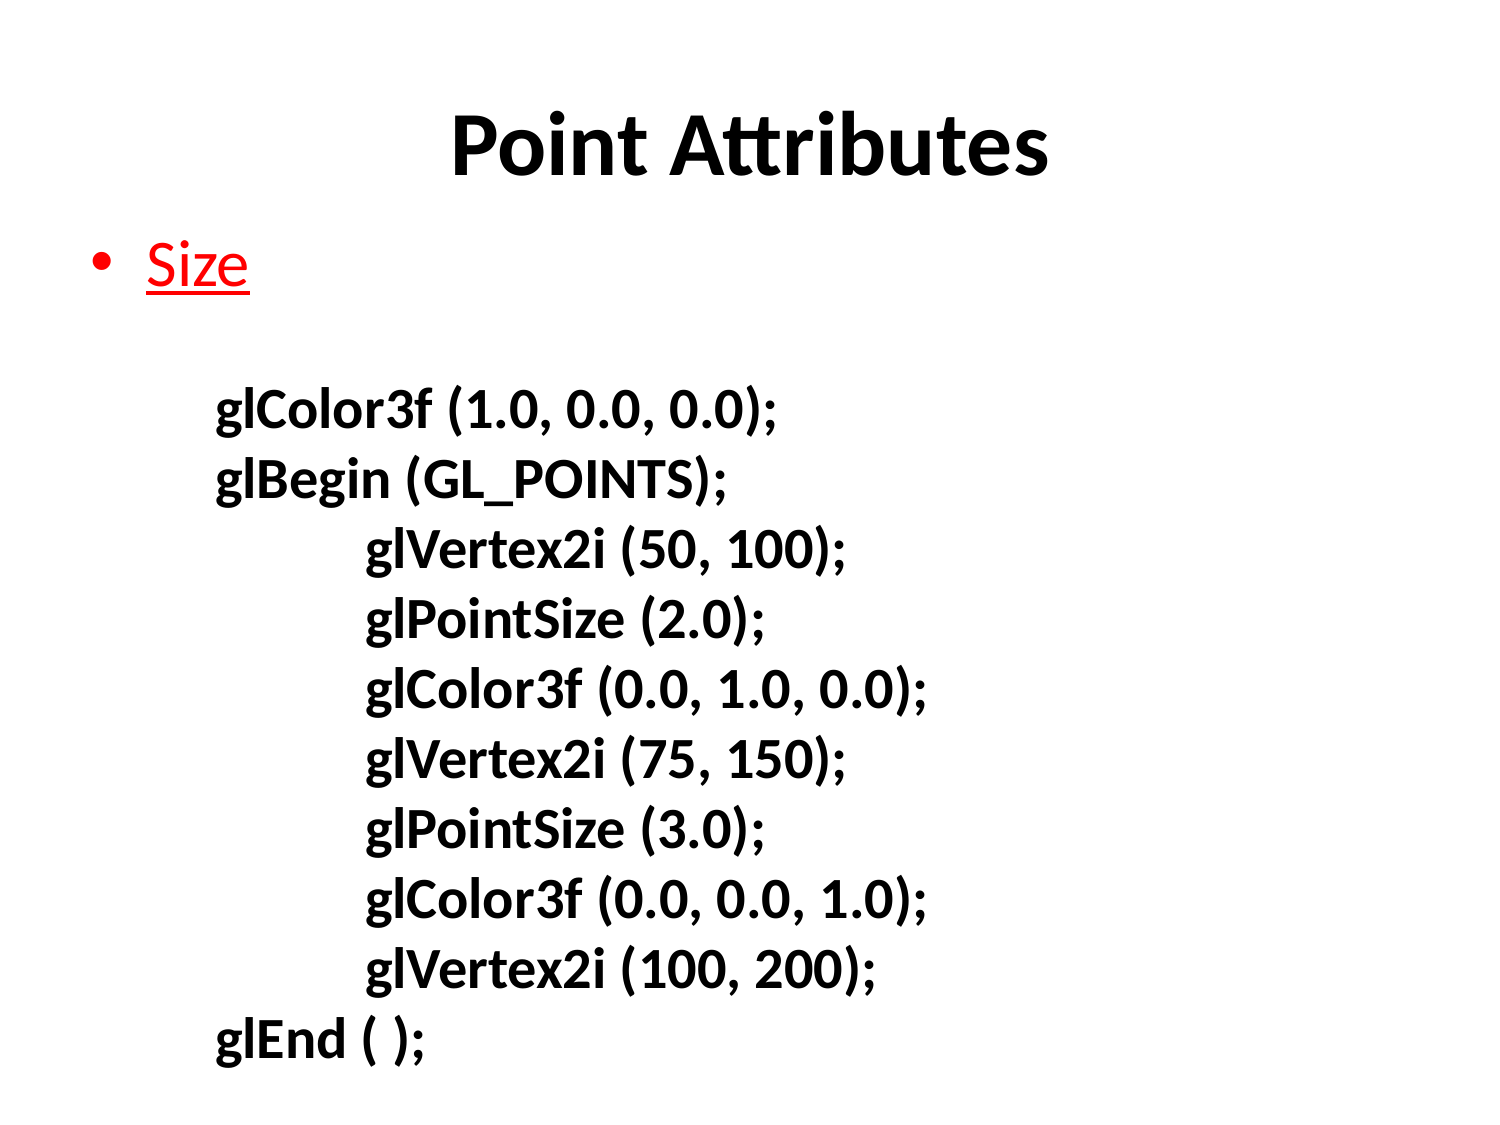

# Point Attributes
Size

glColor3f (1.0, 0.0, 0.0);
glBegin (GL_POINTS);
	glVertex2i (50, 100);
	glPointSize (2.0);
	glColor3f (0.0, 1.0, 0.0);
	glVertex2i (75, 150);
	glPointSize (3.0);
	glColor3f (0.0, 0.0, 1.0);
	glVertex2i (100, 200);
glEnd ( );